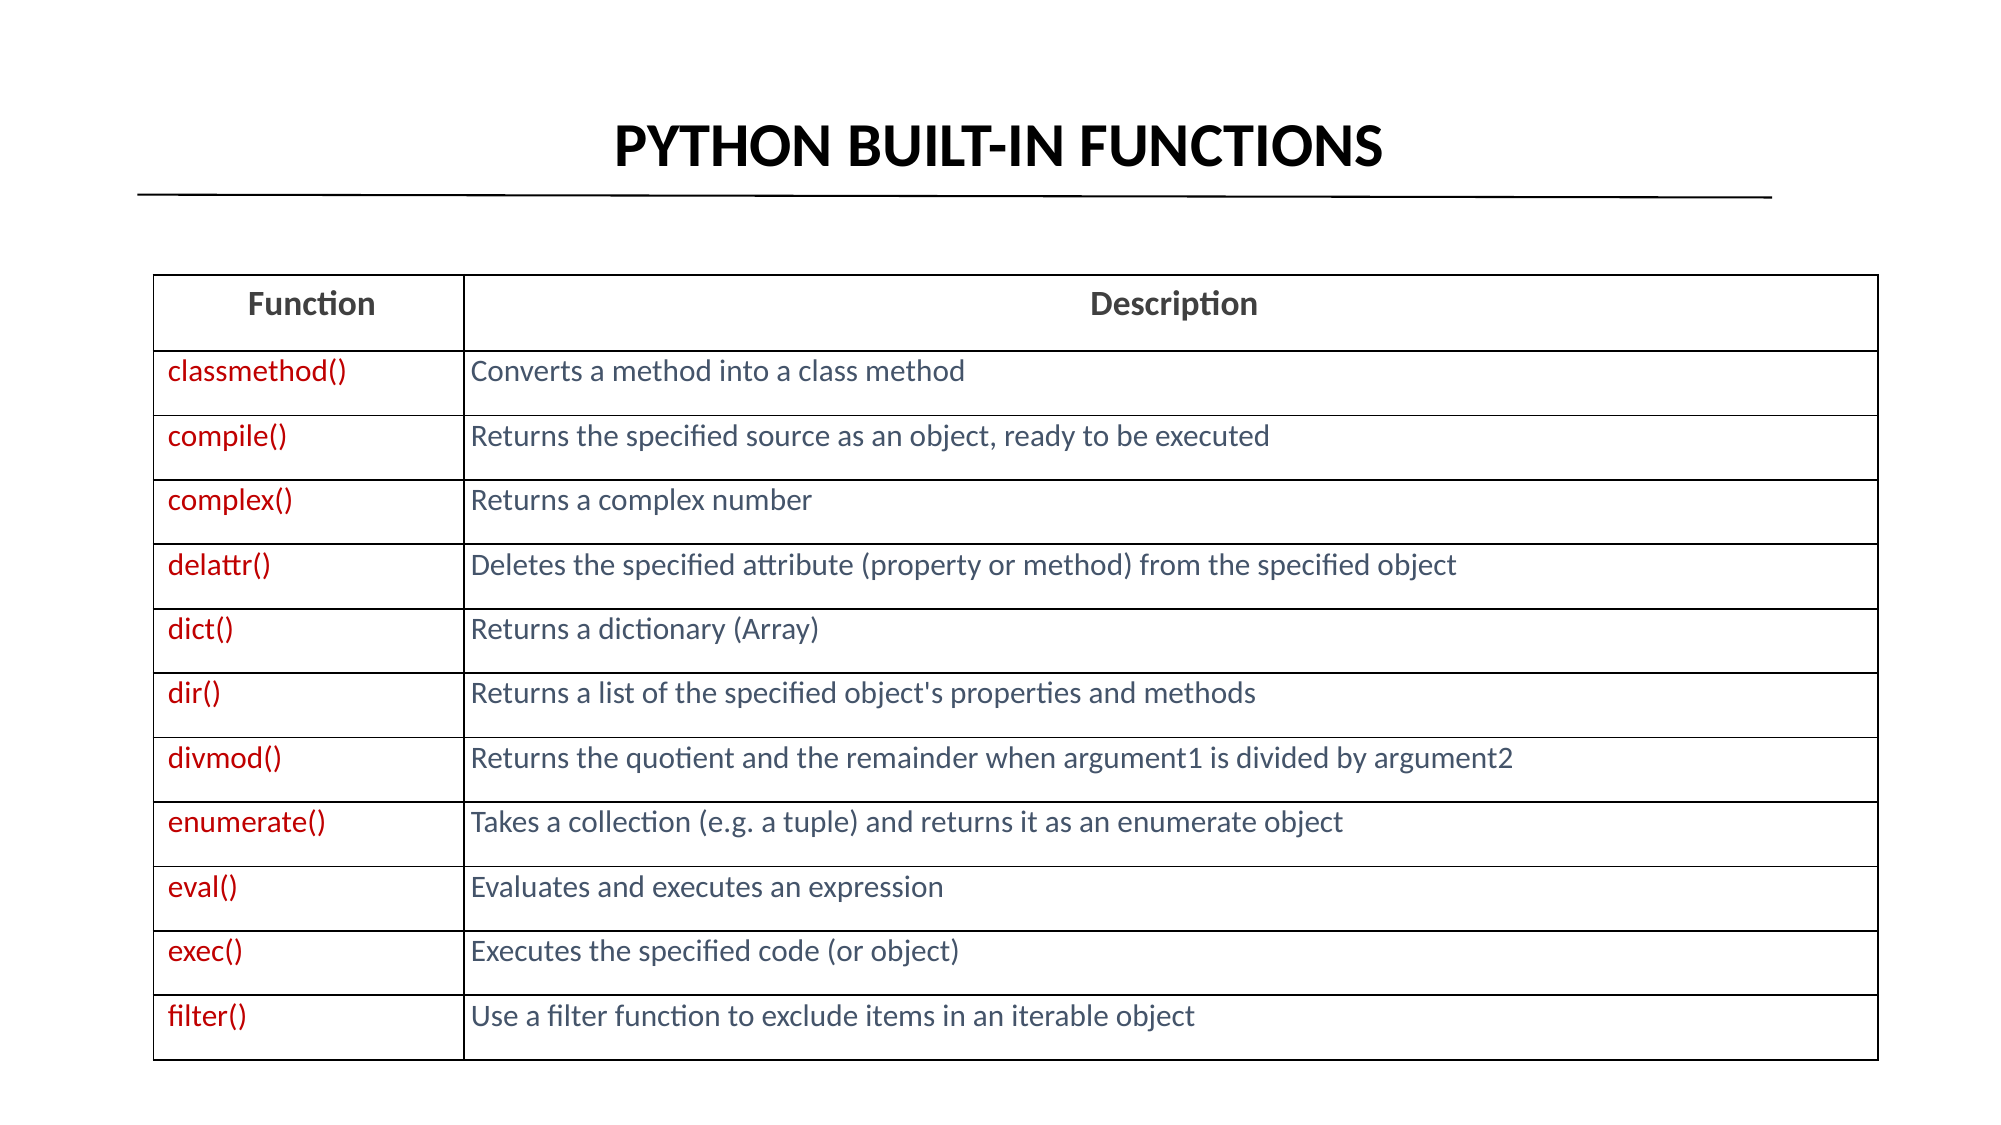

PYTHON BUILT-IN FUNCTIONS
| Function | Description |
| --- | --- |
| classmethod() | Converts a method into a class method |
| compile() | Returns the specified source as an object, ready to be executed |
| complex() | Returns a complex number |
| delattr() | Deletes the specified attribute (property or method) from the specified object |
| dict() | Returns a dictionary (Array) |
| dir() | Returns a list of the specified object's properties and methods |
| divmod() | Returns the quotient and the remainder when argument1 is divided by argument2 |
| enumerate() | Takes a collection (e.g. a tuple) and returns it as an enumerate object |
| eval() | Evaluates and executes an expression |
| exec() | Executes the specified code (or object) |
| filter() | Use a filter function to exclude items in an iterable object |